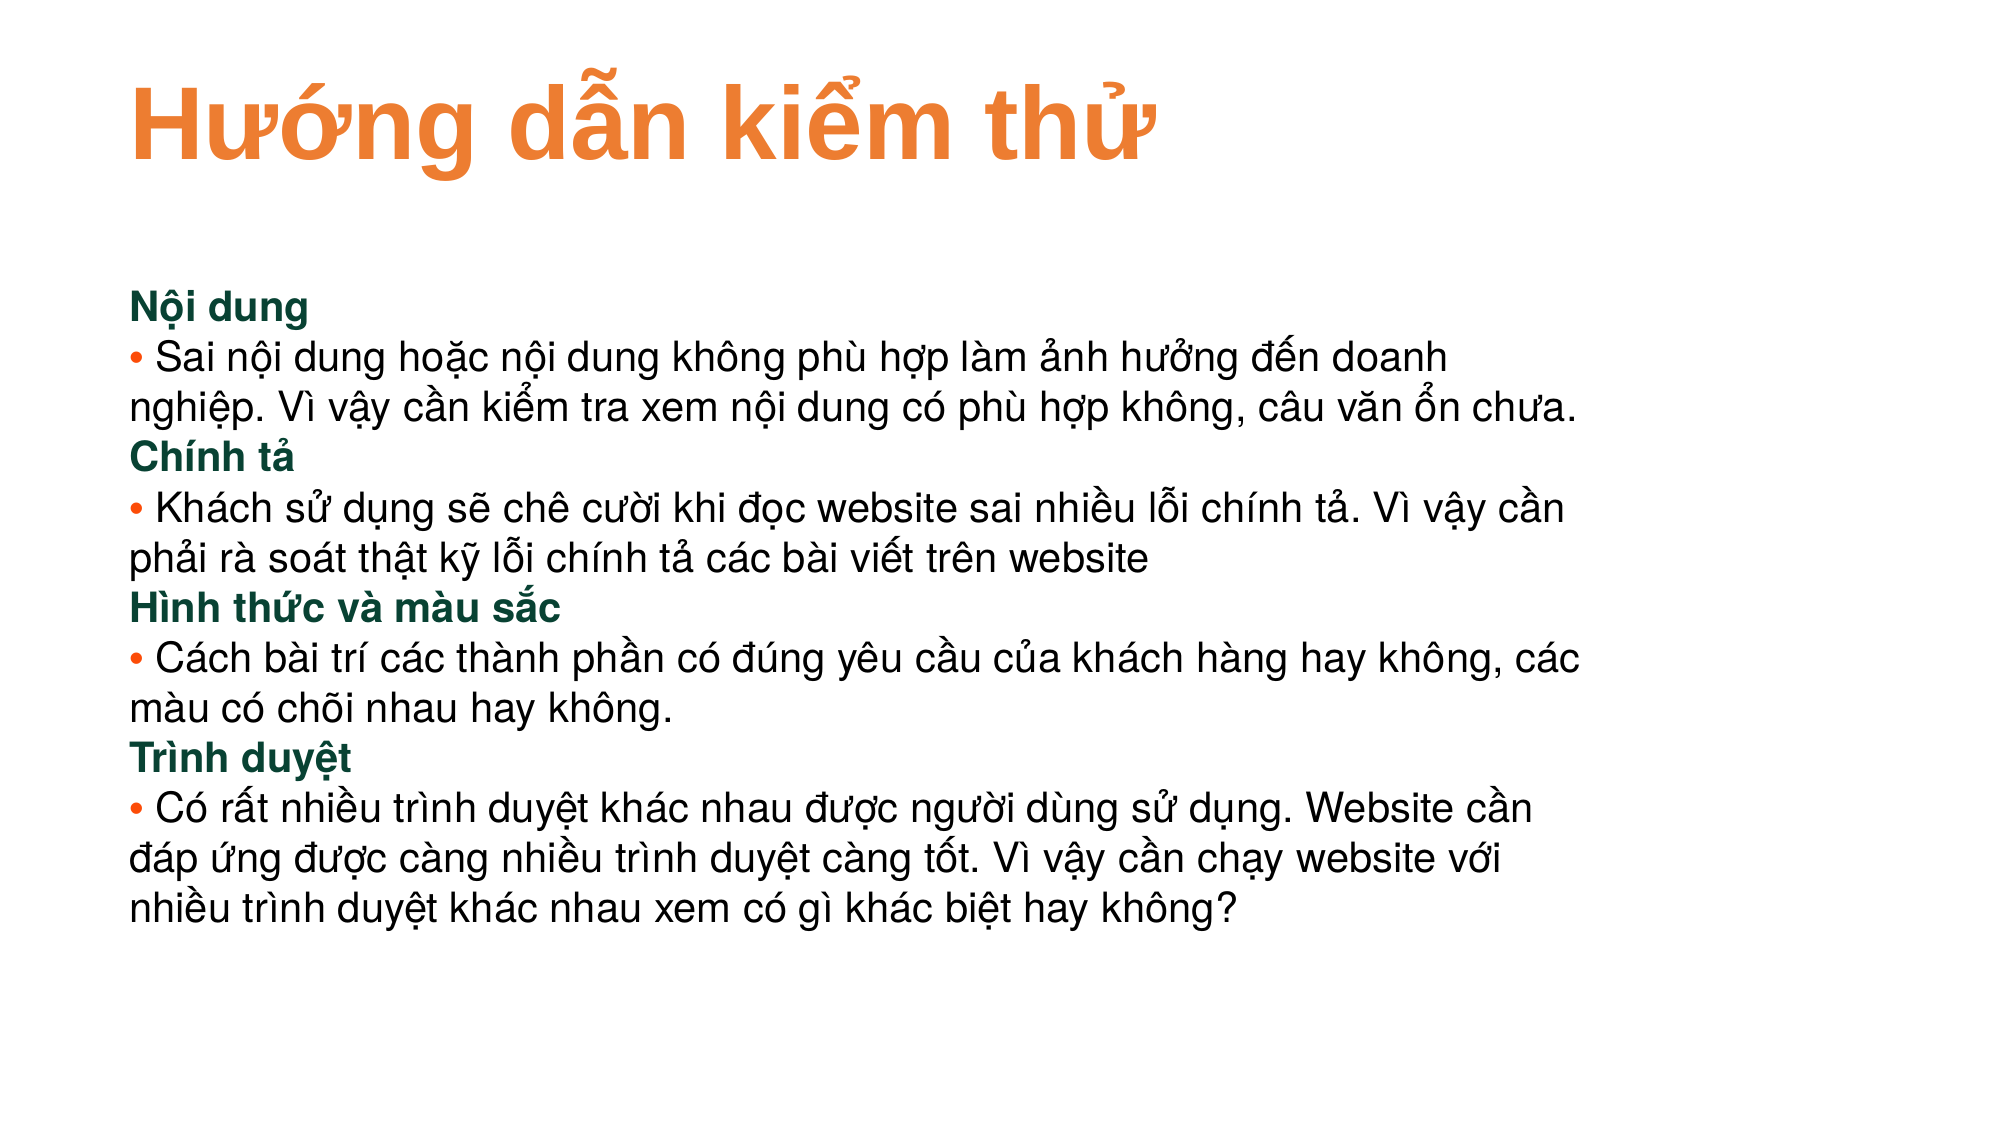

Hướng dẫn kiểm thử
Nội dung
• Sai nội dung hoặc nội dung không phù hợp làm ảnh hưởng đến doanh
nghiệp. Vì vậy cần kiểm tra xem nội dung có phù hợp không, câu văn ổn chưa.
Chính tả
• Khách sử dụng sẽ chê cười khi đọc website sai nhiều lỗi chính tả. Vì vậy cần
phải rà soát thật kỹ lỗi chính tả các bài viết trên website
Hình thức và màu sắc
• Cách bài trí các thành phần có đúng yêu cầu của khách hàng hay không, các
màu có chõi nhau hay không.
Trình duyệt
• Có rất nhiều trình duyệt khác nhau được người dùng sử dụng. Website cần
đáp ứng được càng nhiều trình duyệt càng tốt. Vì vậy cần chạy website với
nhiều trình duyệt khác nhau xem có gì khác biệt hay không?